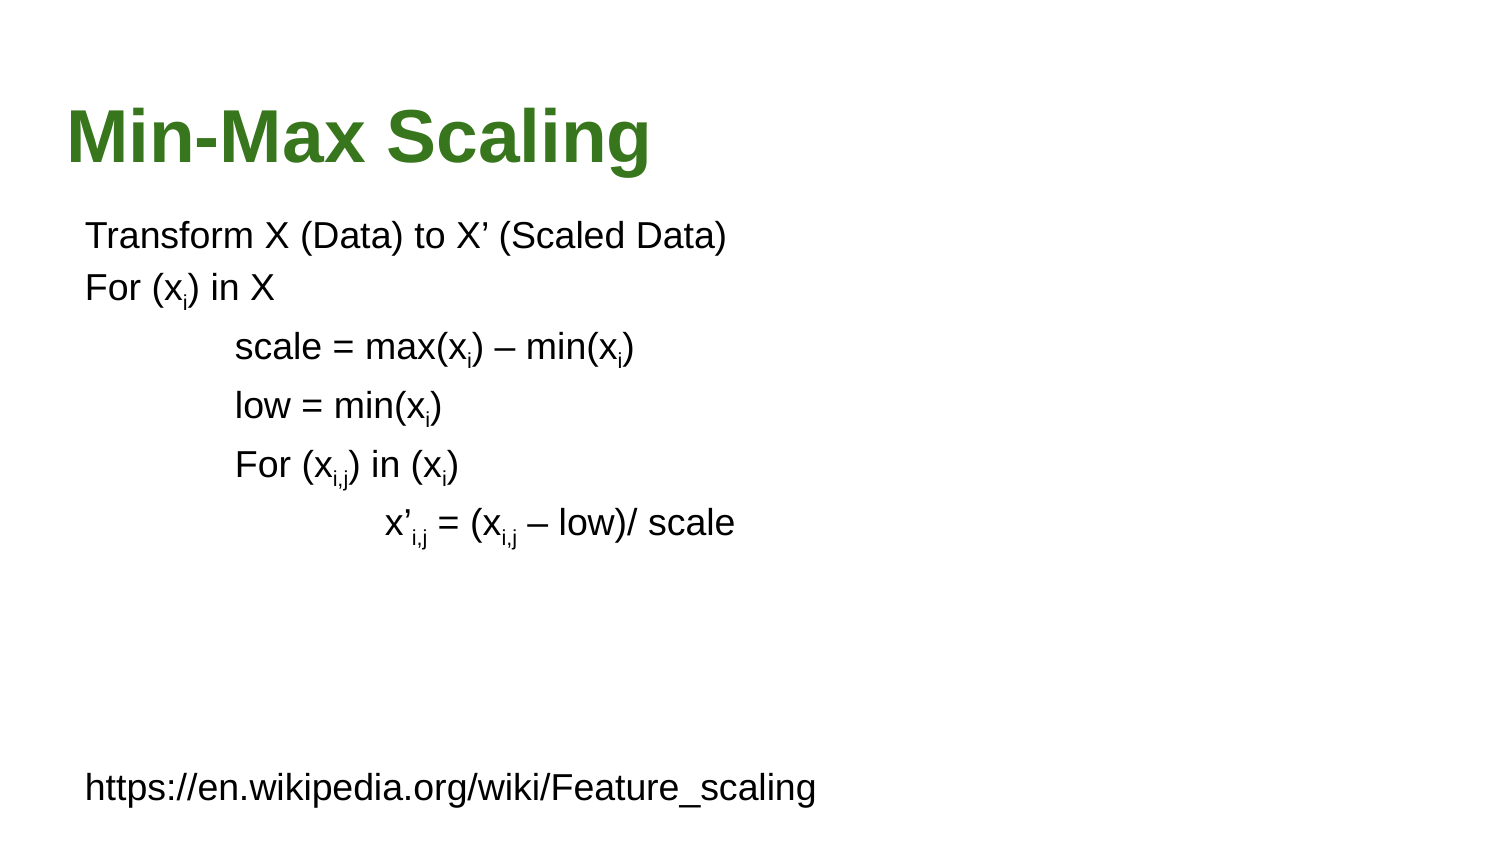

# Min-Max Scaling
Transform X (Data) to X’ (Scaled Data)
For (xi) in X
	scale = max(xi) – min(xi)
	low = min(xi)
	For (xi,j) in (xi)
		x’i,j = (xi,j – low)/ scale

https://en.wikipedia.org/wiki/Feature_scaling